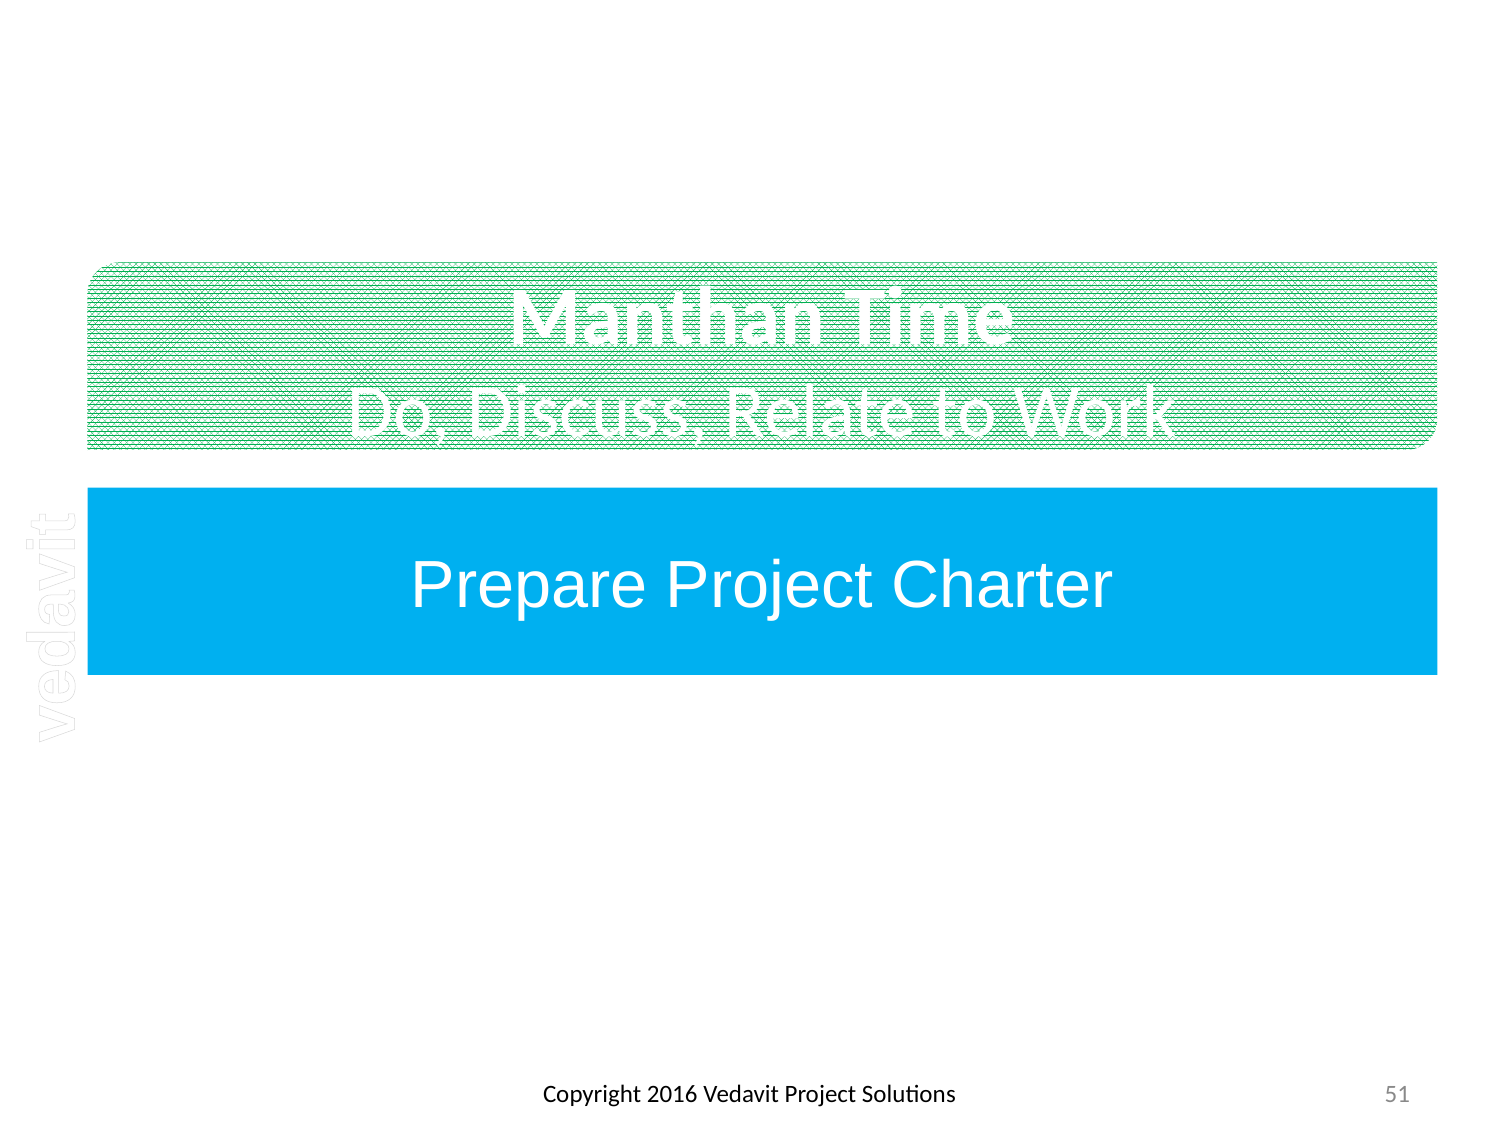

# Prepare Project Charter
Copyright 2016 Vedavit Project Solutions
51